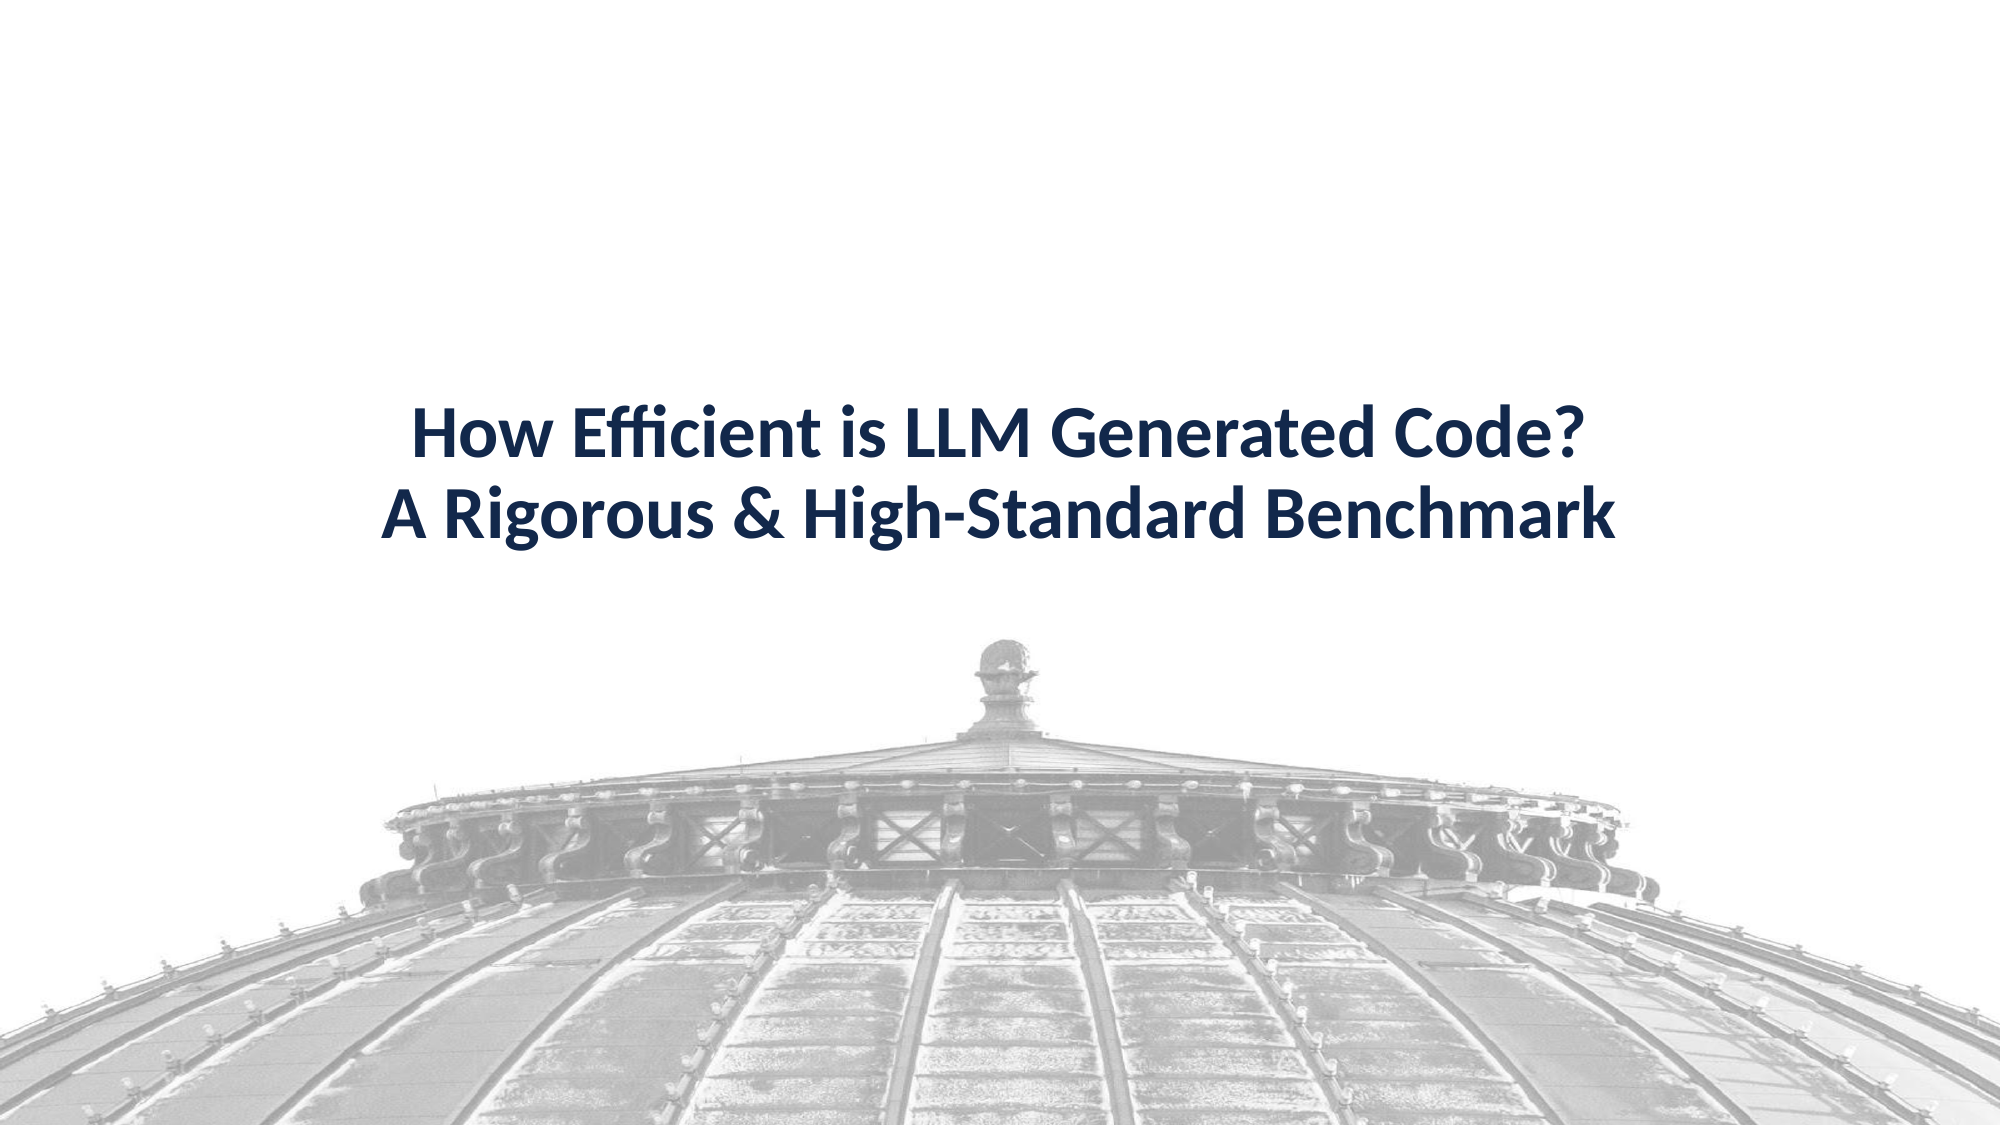

# How Efficient is LLM Generated Code? A Rigorous & High-Standard Benchmark